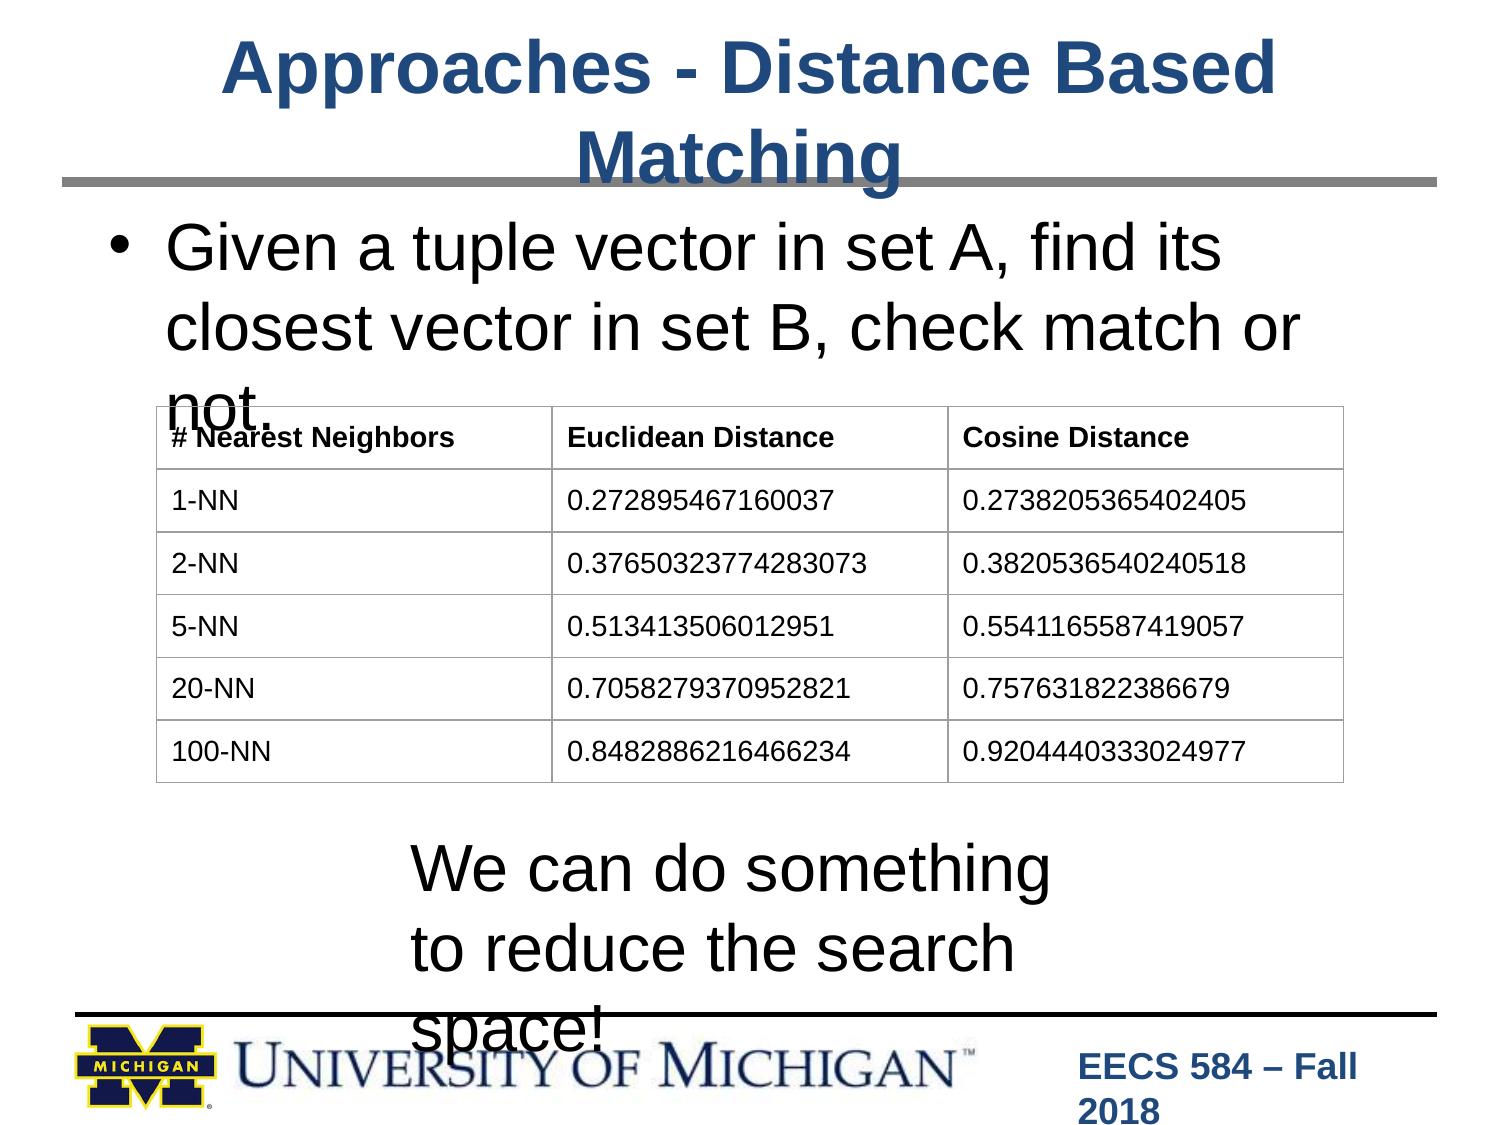

# Approaches - Distance Based Matching
Given a tuple vector in set A, find its closest vector in set B, check match or not.

| # Nearest Neighbors | Euclidean Distance | Cosine Distance |
| --- | --- | --- |
| 1-NN | 0.272895467160037 | 0.2738205365402405 |
| 2-NN | 0.37650323774283073 | 0.3820536540240518 |
| 5-NN | 0.513413506012951 | 0.5541165587419057 |
| 20-NN | 0.7058279370952821 | 0.757631822386679 |
| 100-NN | 0.8482886216466234 | 0.9204440333024977 |
We can do something to reduce the search space!